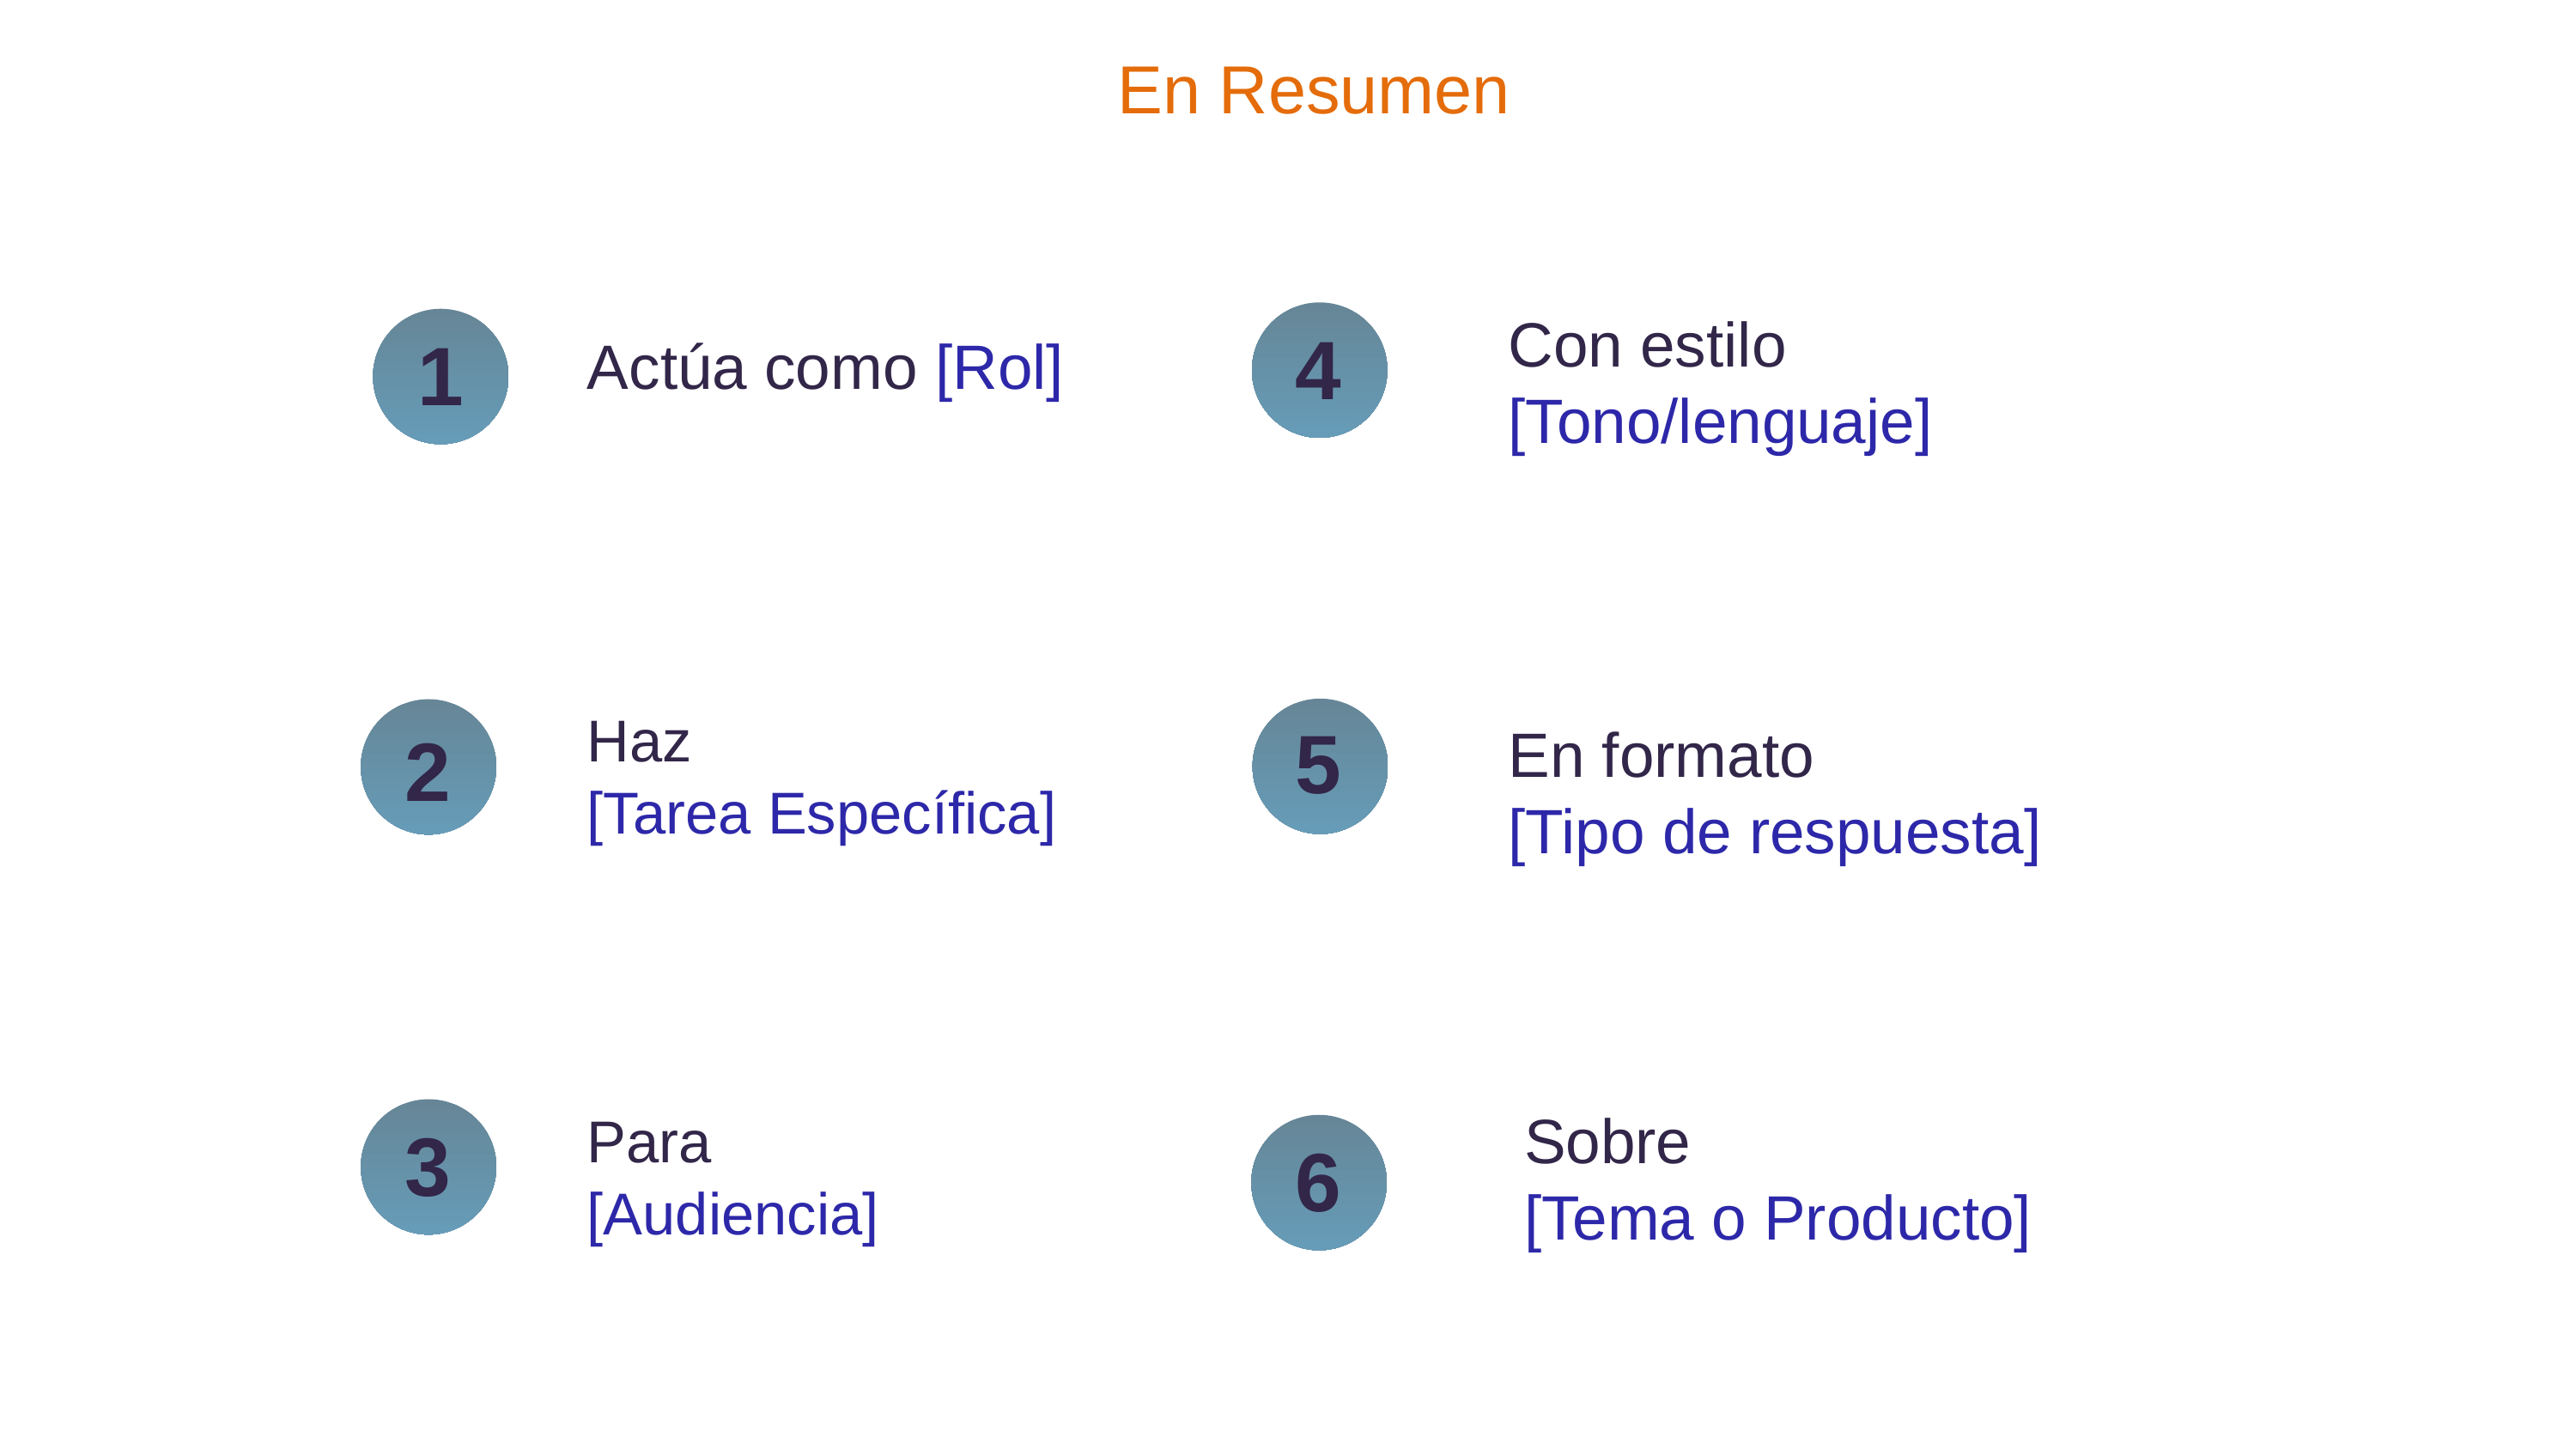

En Resumen

Con estilo
[Tono/lenguaje]
Actúa como [Rol]
4
1

Haz
[Tarea Específica]
En formato
[Tipo de respuesta]
5
2

Sobre
[Tema o Producto]
Para
[Audiencia]

3
6